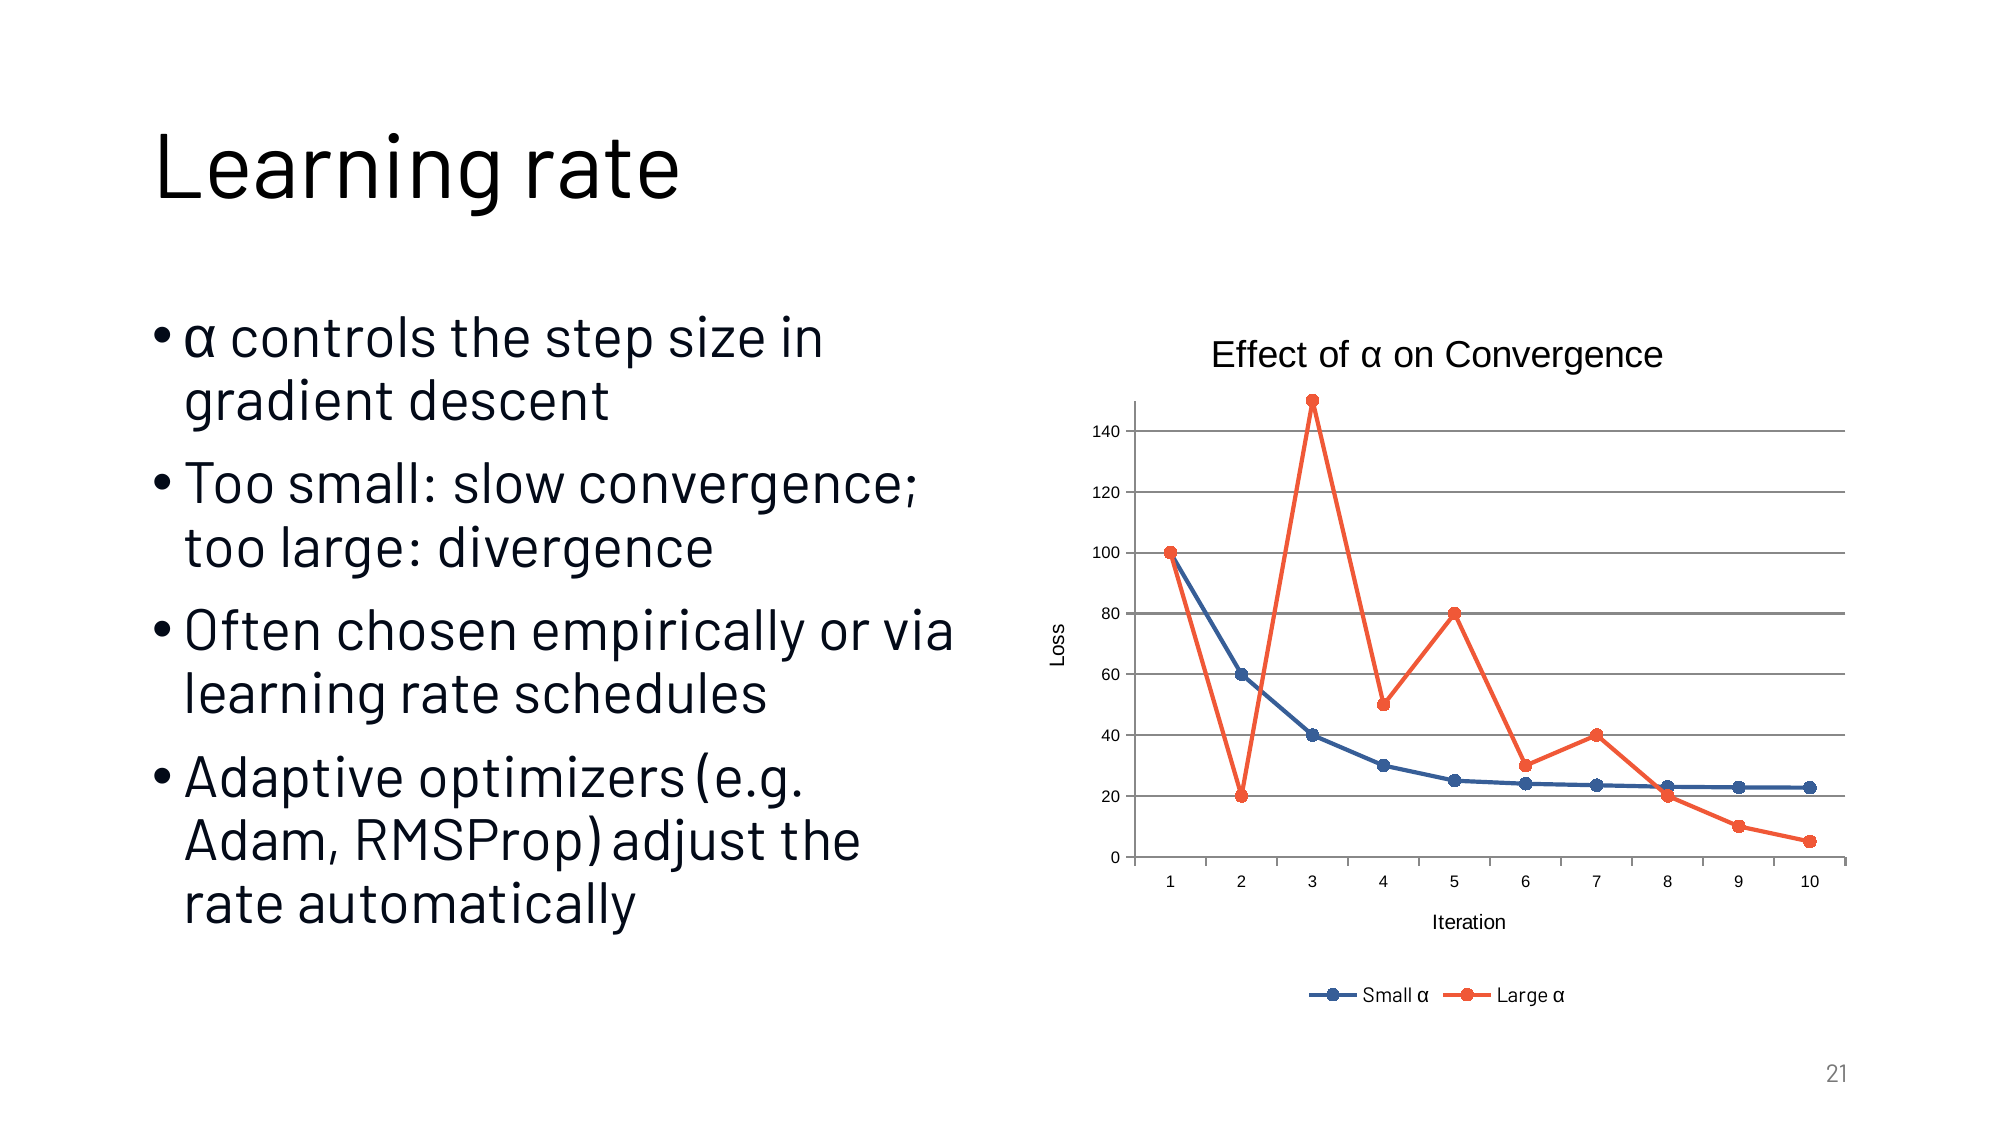

# Learning rate
α controls the step size in gradient descent
Too small: slow convergence; too large: divergence
Often chosen empirically or via learning rate schedules
Adaptive optimizers (e.g. Adam, RMSProp) adjust the rate automatically

### Chart: Effect of α on Convergence

| Category | Small α | Large α |
|---|---|---|
| 1 | 100.0 | 100.0 |
| 2 | 60.0 | 20.0 |
| 3 | 40.0 | 150.0 |
| 4 | 30.0 | 50.0 |
| 5 | 25.0 | 80.0 |
| 6 | 24.0 | 30.0 |
| 7 | 23.5 | 40.0 |
| 8 | 23.0 | 20.0 |
| 9 | 22.8 | 10.0 |
| 10 | 22.7 | 5.0 |
21